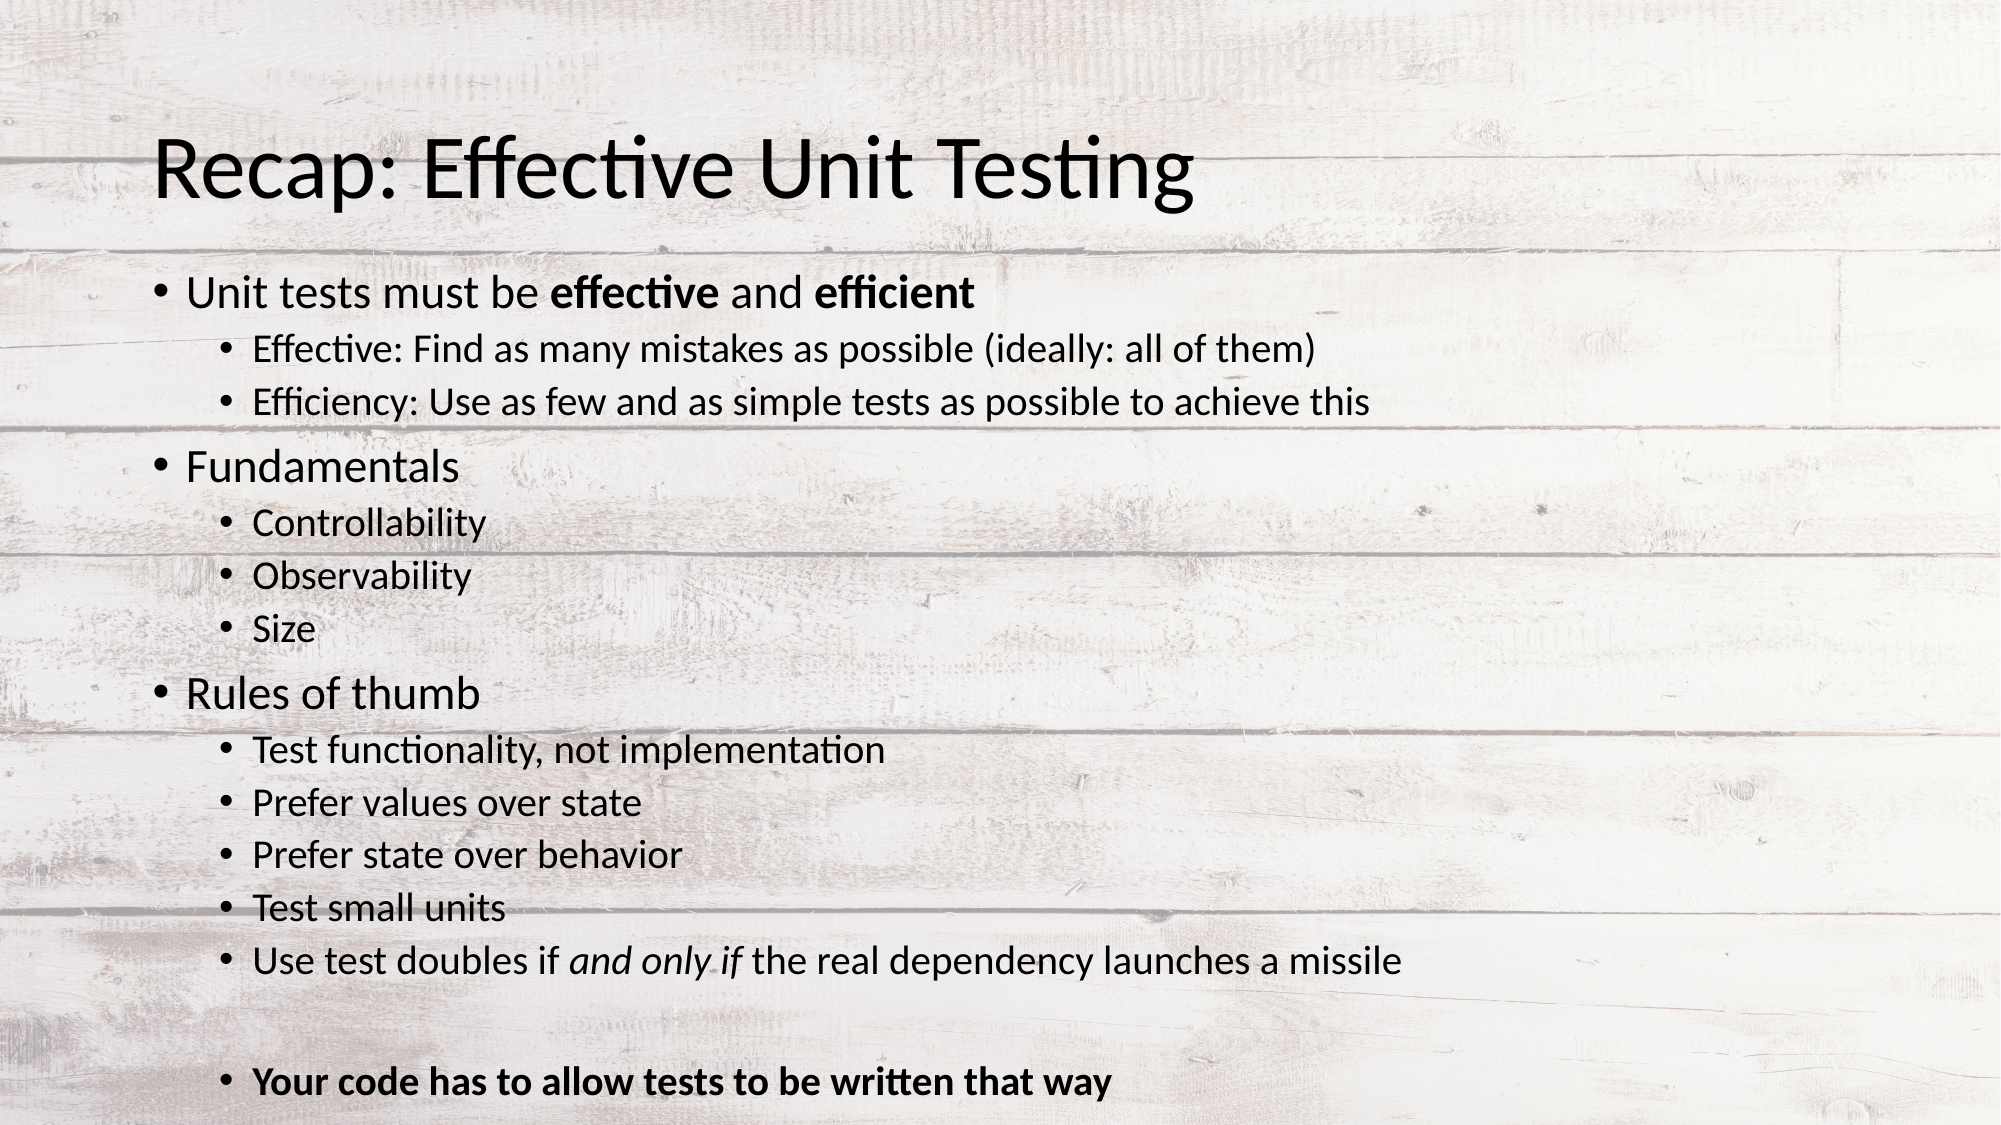

# Recap: Effective Unit Testing
Unit tests must be effective and efficient
Effective: Find as many mistakes as possible (ideally: all of them)
Efficiency: Use as few and as simple tests as possible to achieve this
Fundamentals
Controllability
Observability
Size
Rules of thumb
Test functionality, not implementation
Prefer values over state
Prefer state over behavior
Test small units
Use test doubles if and only if the real dependency launches a missile

Your code has to allow tests to be written that way